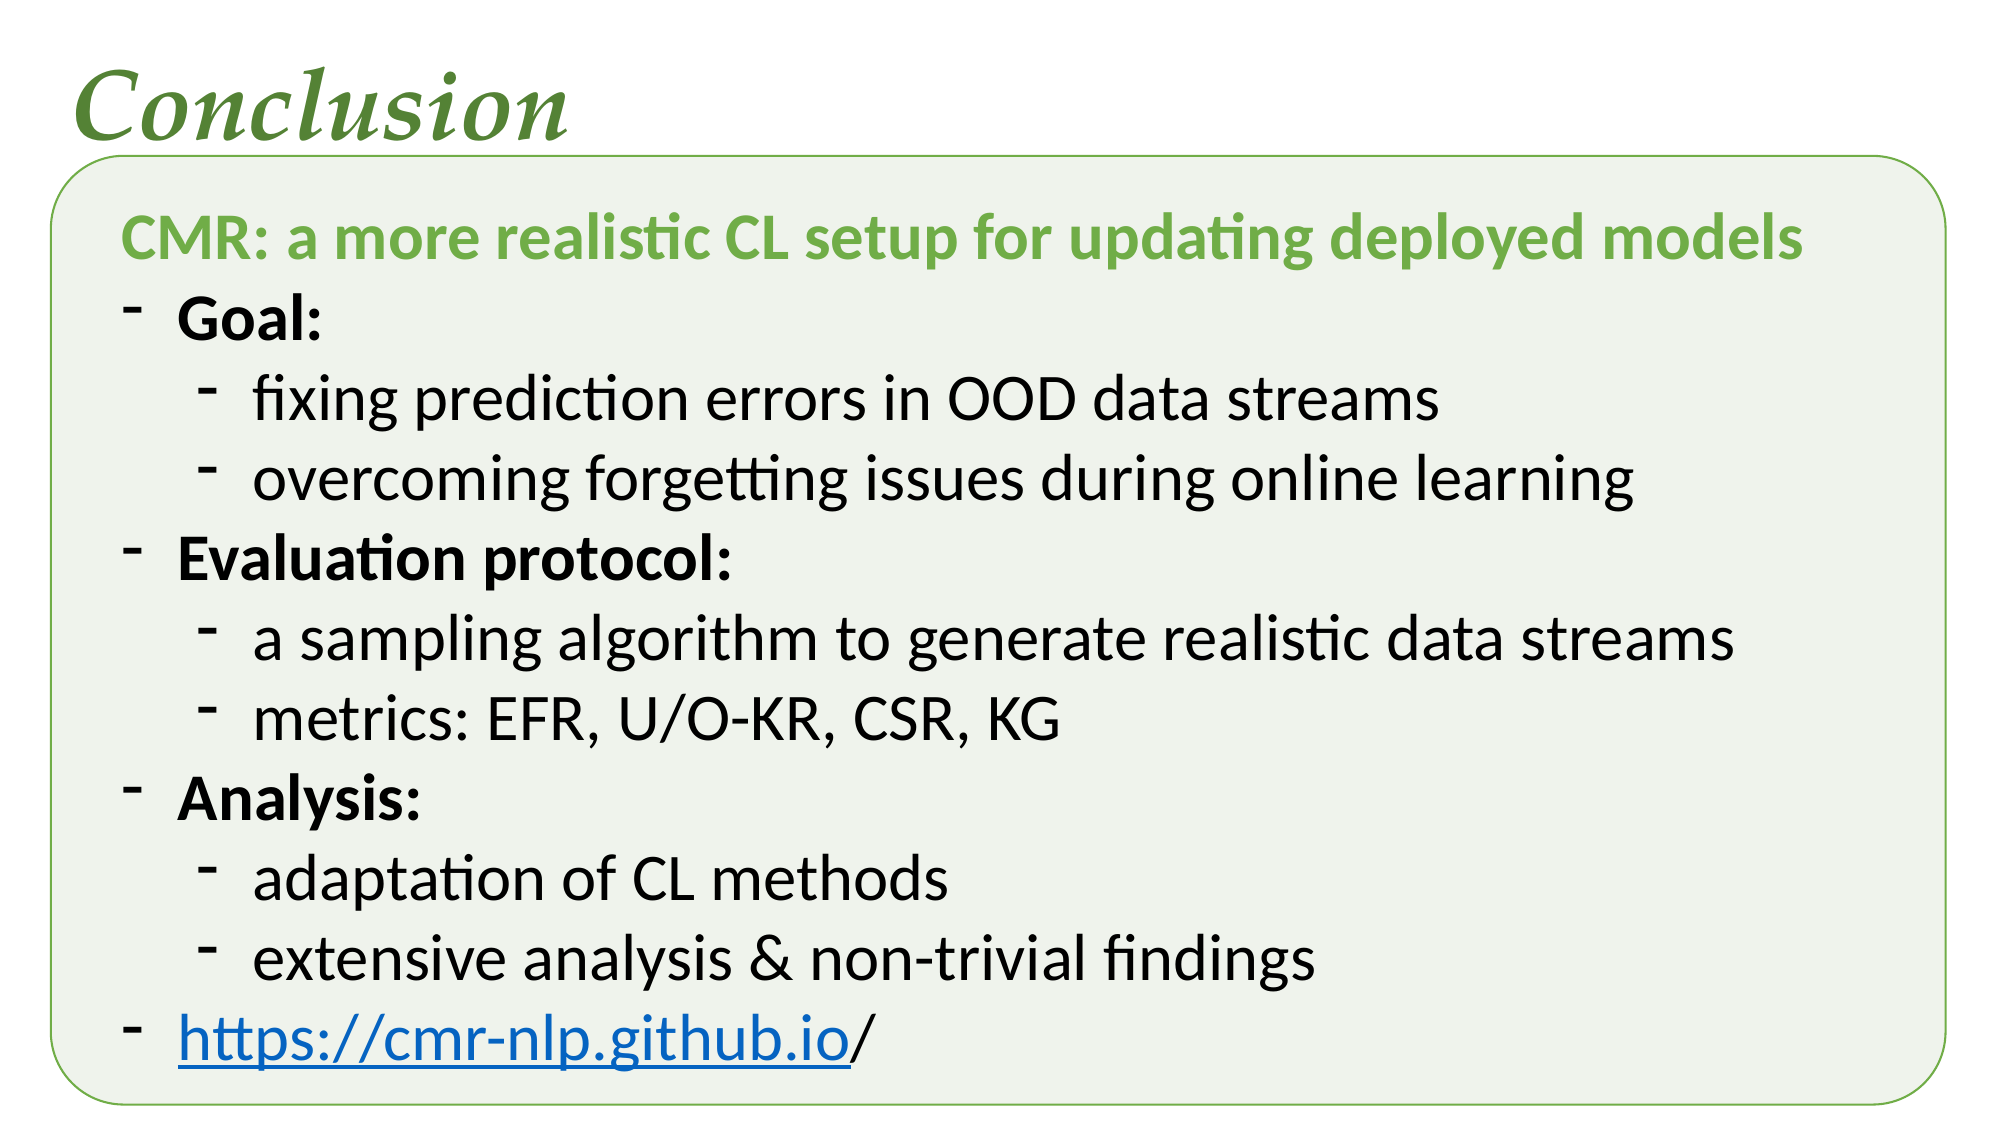

Conclusion

CMR: a more realistic CL setup for updating deployed models
Goal:
fixing prediction errors in OOD data streams
overcoming forgetting issues during online learning
Evaluation protocol:
a sampling algorithm to generate realistic data streams
metrics: EFR, U/O-KR, CSR, KG
Analysis:
adaptation of CL methods
extensive analysis & non-trivial findings
https://cmr-nlp.github.io/